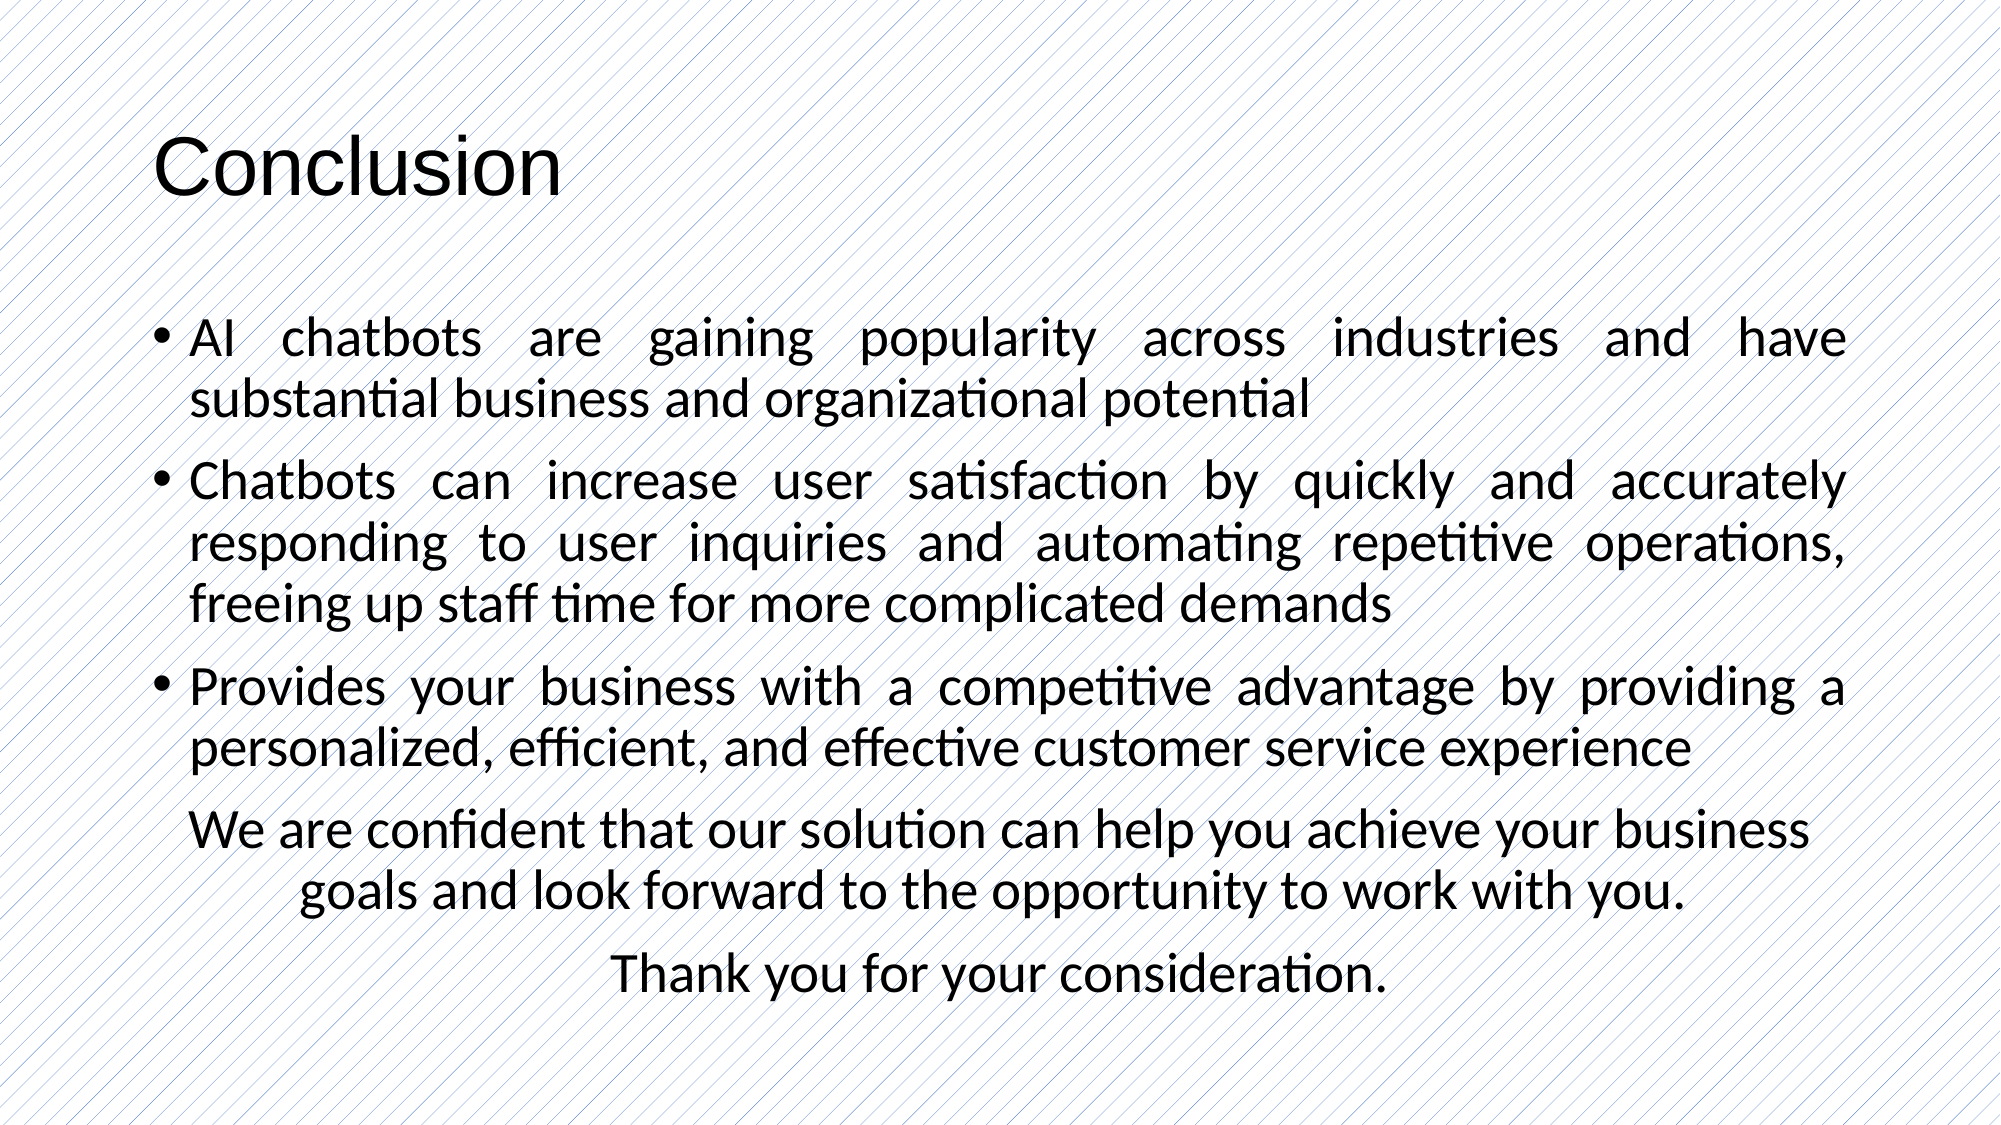

# Conclusion
AI chatbots are gaining popularity across industries and have substantial business and organizational potential
Chatbots can increase user satisfaction by quickly and accurately responding to user inquiries and automating repetitive operations, freeing up staff time for more complicated demands
Provides your business with a competitive advantage by providing a personalized, efficient, and effective customer service experience
We are confident that our solution can help you achieve your business goals and look forward to the opportunity to work with you.
Thank you for your consideration.